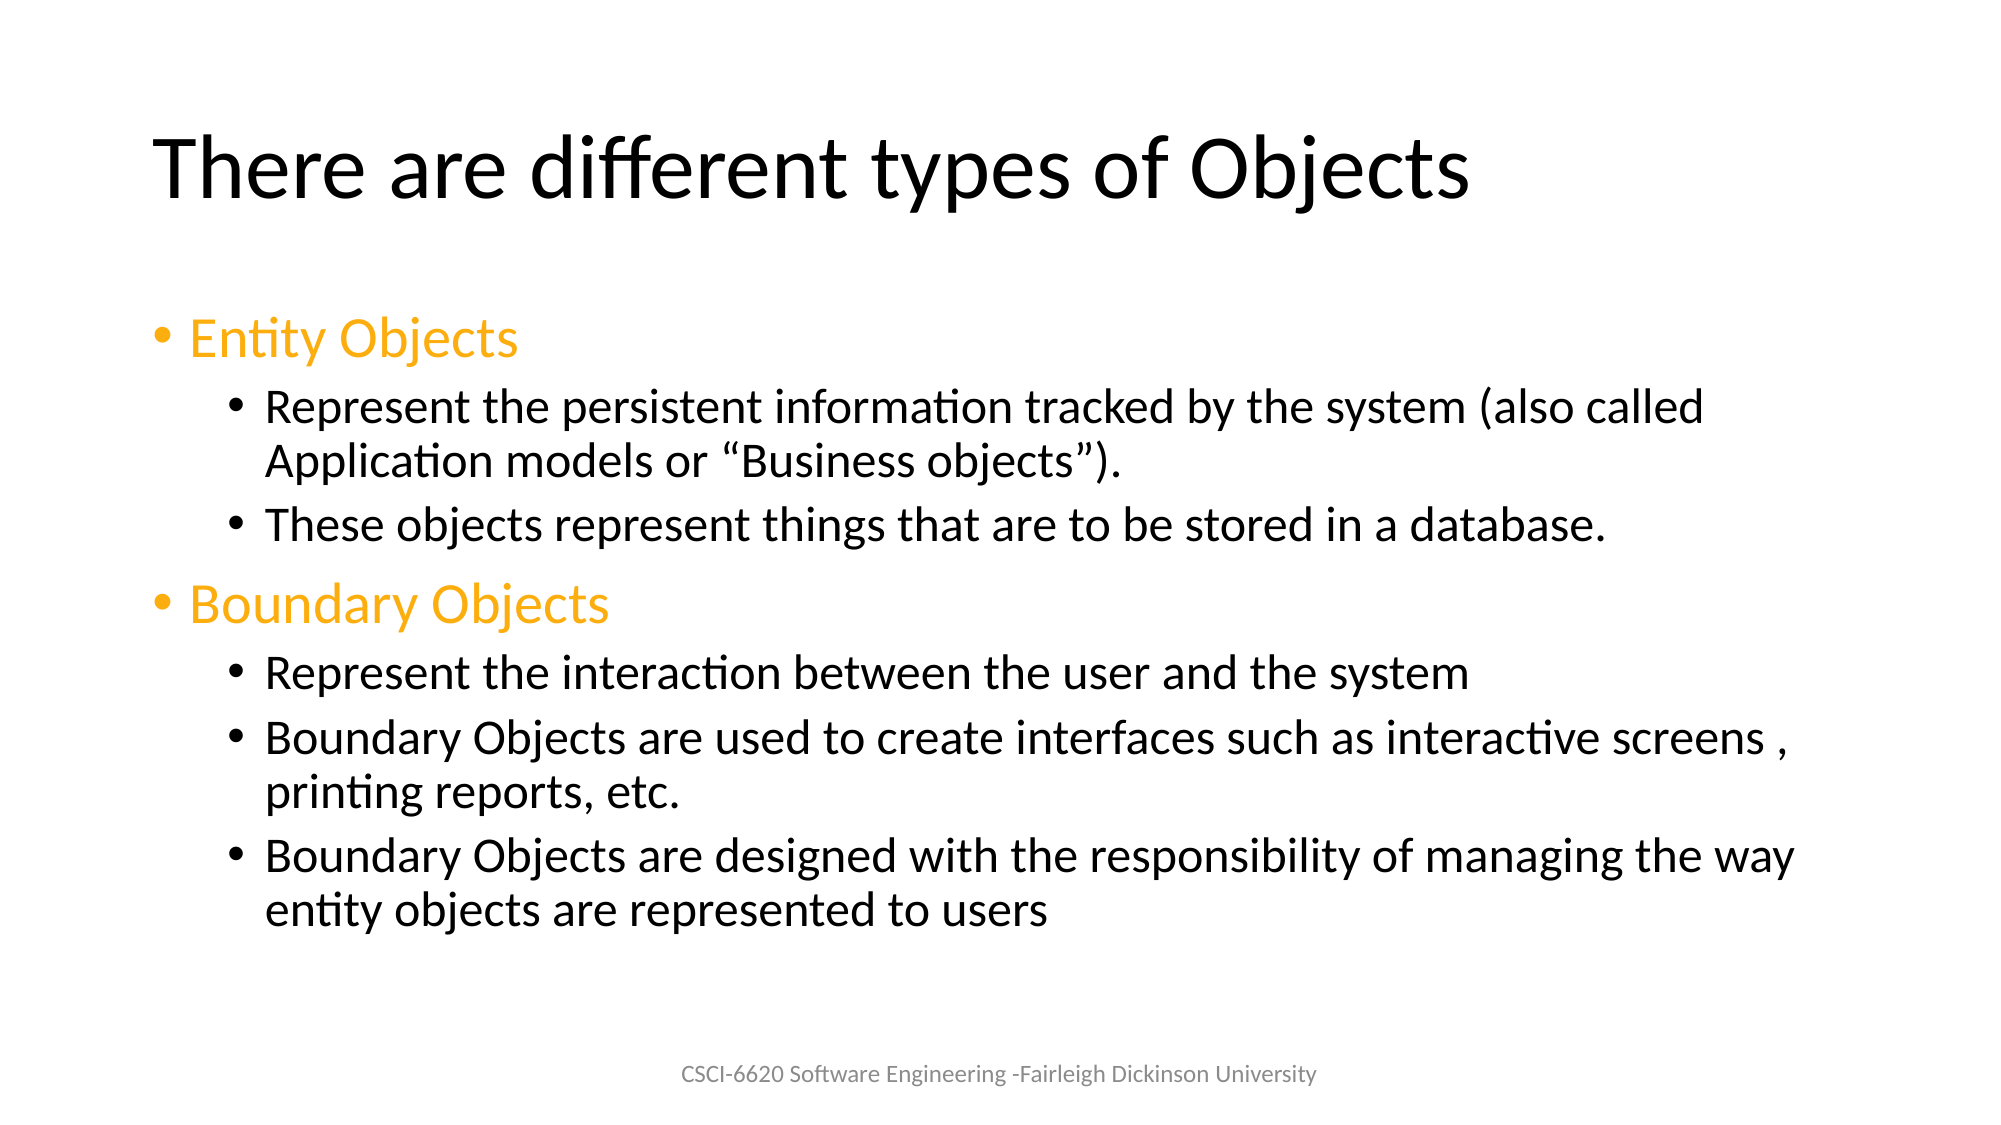

# There are different types of Objects
Entity Objects
Represent the persistent information tracked by the system (also called Application models or “Business objects”).
These objects represent things that are to be stored in a database.
Boundary Objects
Represent the interaction between the user and the system
Boundary Objects are used to create interfaces such as interactive screens , printing reports, etc.
Boundary Objects are designed with the responsibility of managing the way entity objects are represented to users

CSCI-6620 Software Engineering -Fairleigh Dickinson University